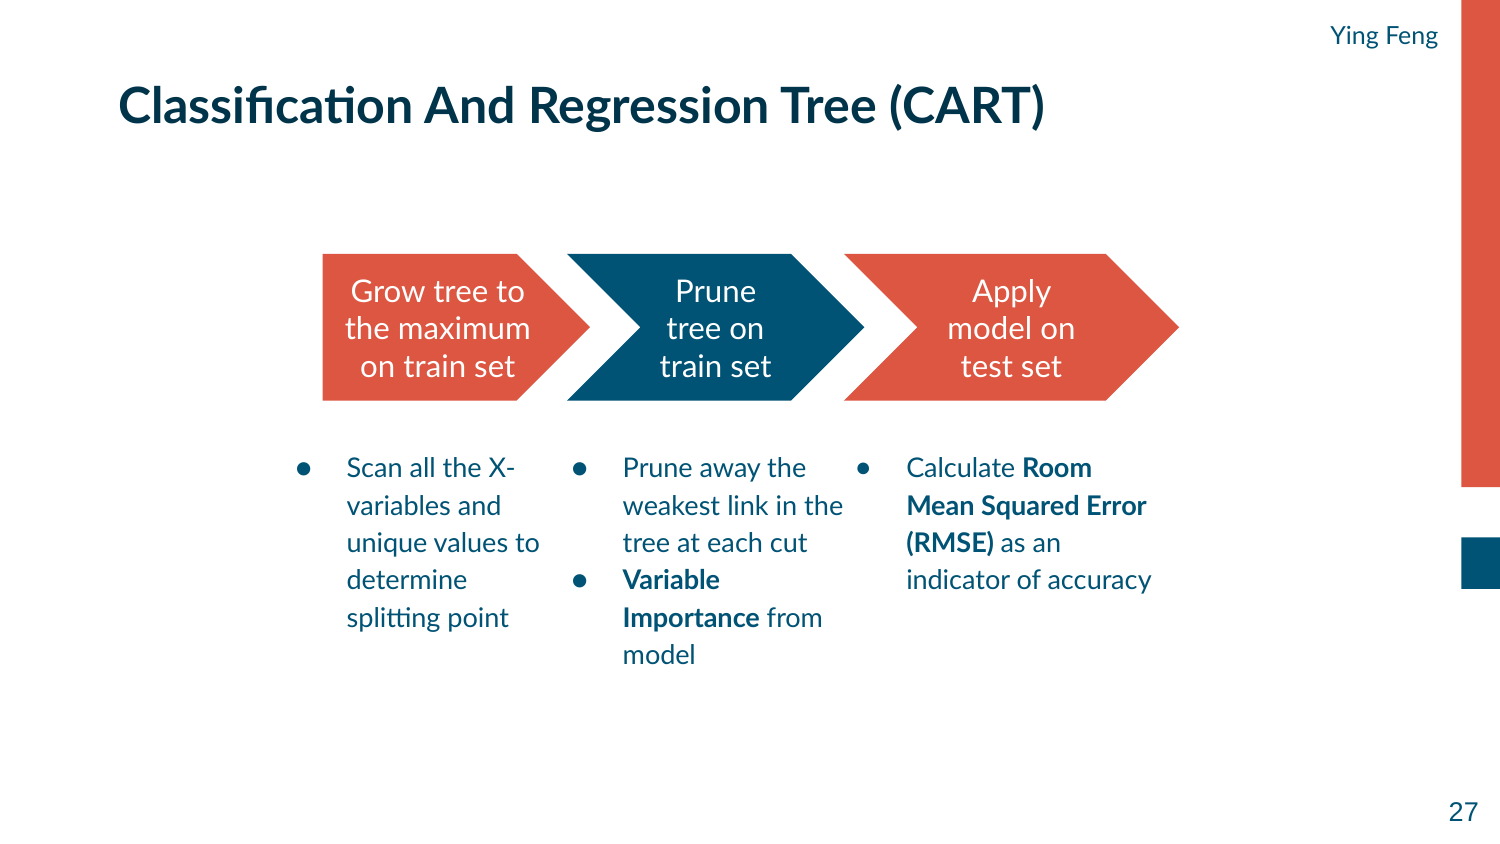

Ying Feng
# Classification And Regression Tree (CART)
Grow tree to the maximum on train set
Prune tree on train set
Apply model on test set
Scan all the X-variables and unique values to determine splitting point
Prune away the weakest link in the tree at each cut
Variable Importance from model
Calculate Room Mean Squared Error (RMSE) as an indicator of accuracy
27